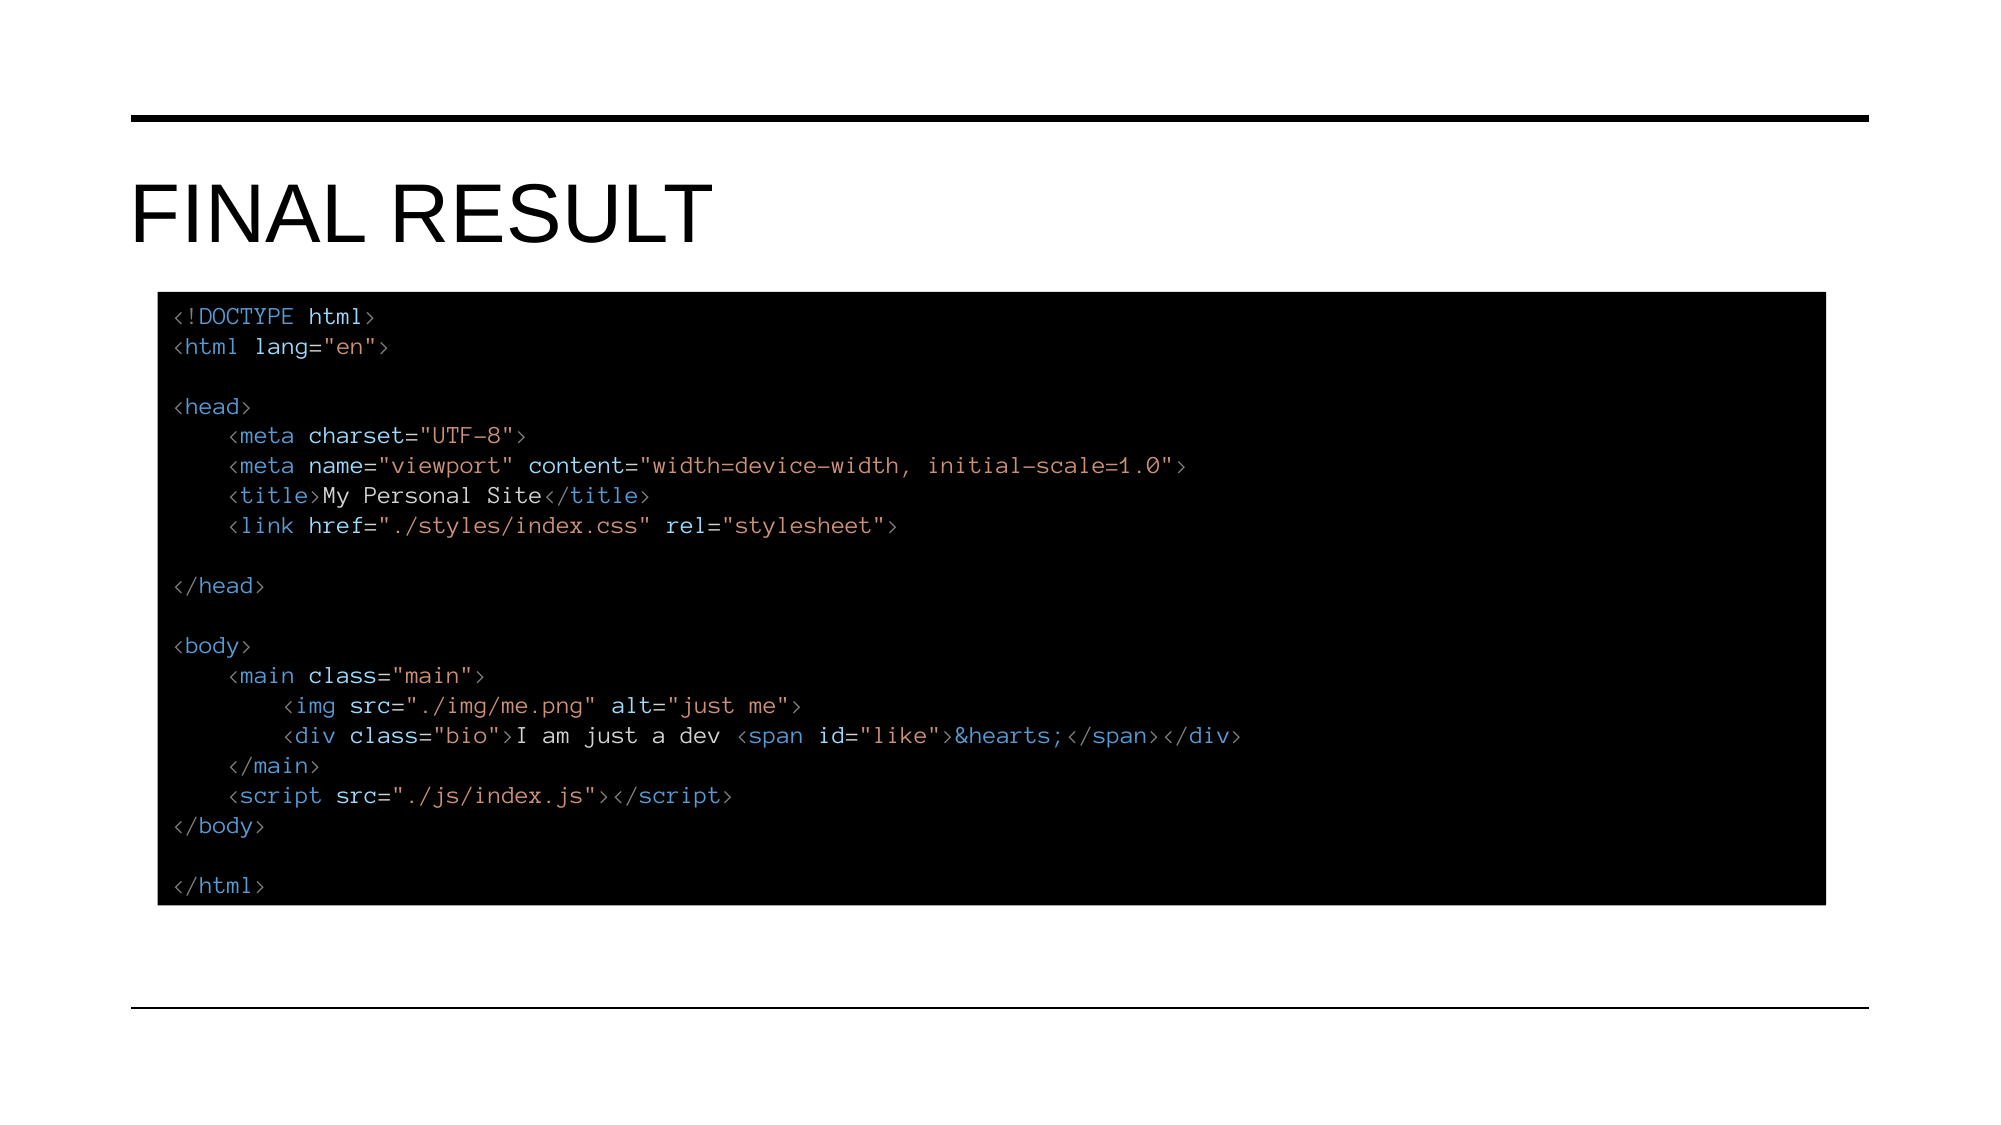

# Final result
<!DOCTYPE html>
<html lang="en">
<head>
    <meta charset="UTF-8">
    <meta name="viewport" content="width=device-width, initial-scale=1.0">
    <title>My Personal Site</title>
    <link href="./styles/index.css" rel="stylesheet">
</head>
<body>
    <main class="main">
        <img src="./img/me.png" alt="just me">
        <div class="bio">I am just a dev <span id="like">&hearts;</span></div>
    </main>
    <script src="./js/index.js"></script>
</body>
</html>